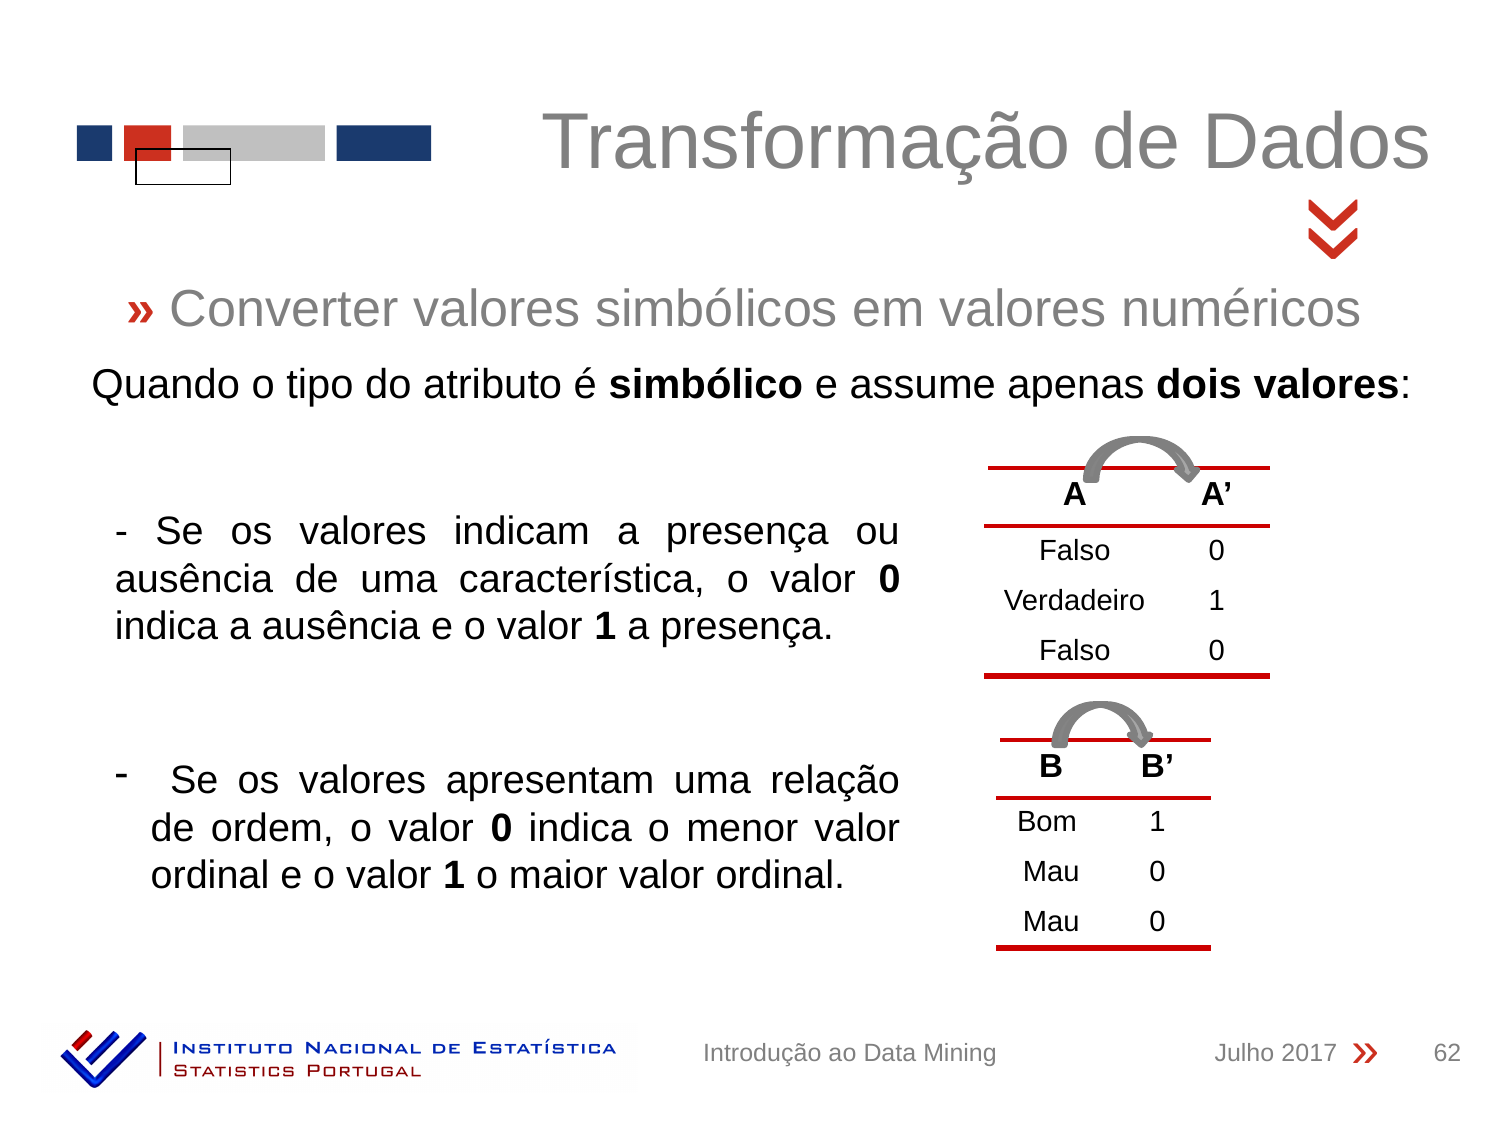

Transformação de Dados
«
» Converter valores simbólicos em valores numéricos
Quando o tipo do atributo é simbólico e assume apenas dois valores:

| A | A’ |
| --- | --- |
| Falso | 0 |
| Verdadeiro | 1 |
| Falso | 0 |
- Se os valores indicam a presença ou ausência de uma característica, o valor 0 indica a ausência e o valor 1 a presença.

| B | B’ |
| --- | --- |
| Bom | 1 |
| Mau | 0 |
| Mau | 0 |
 Se os valores apresentam uma relação de ordem, o valor 0 indica o menor valor ordinal e o valor 1 o maior valor ordinal.
Introdução ao Data Mining
Julho 2017
62
«